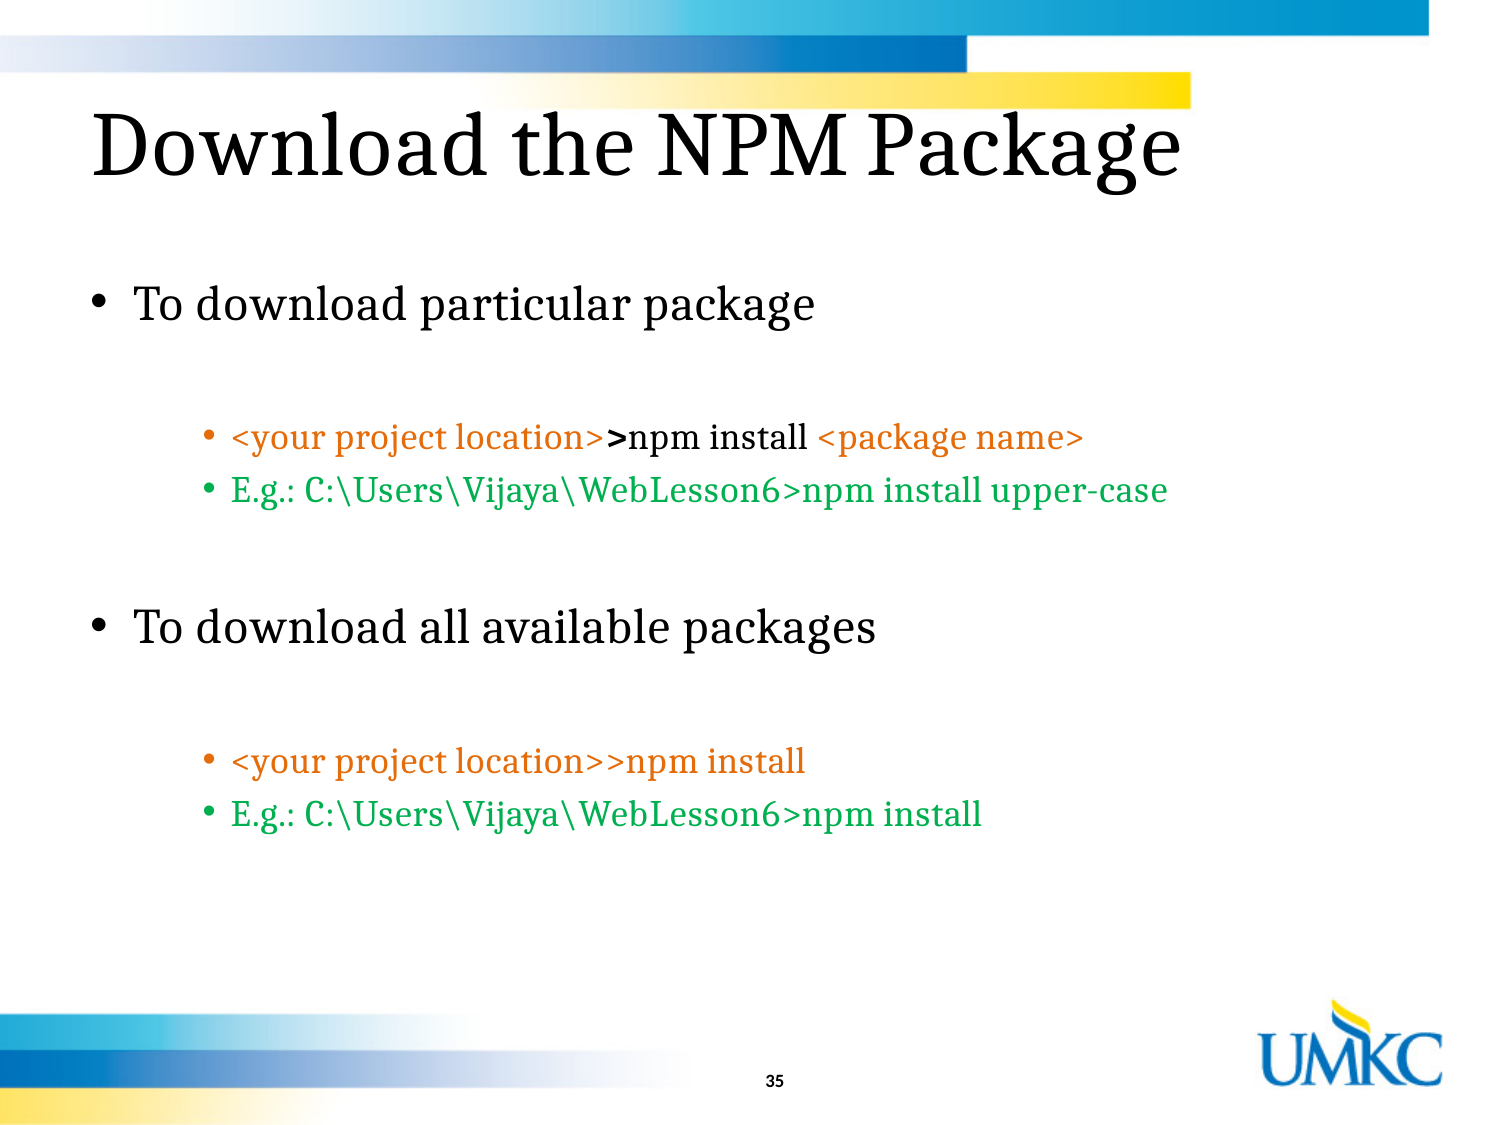

# Download the NPM Package
To download particular package

<your project location>>npm install <package name>
E.g.: C:\Users\Vijaya\WebLesson6>npm install upper-case

To download all available packages

<your project location>>npm install
E.g.: C:\Users\Vijaya\WebLesson6>npm install
35